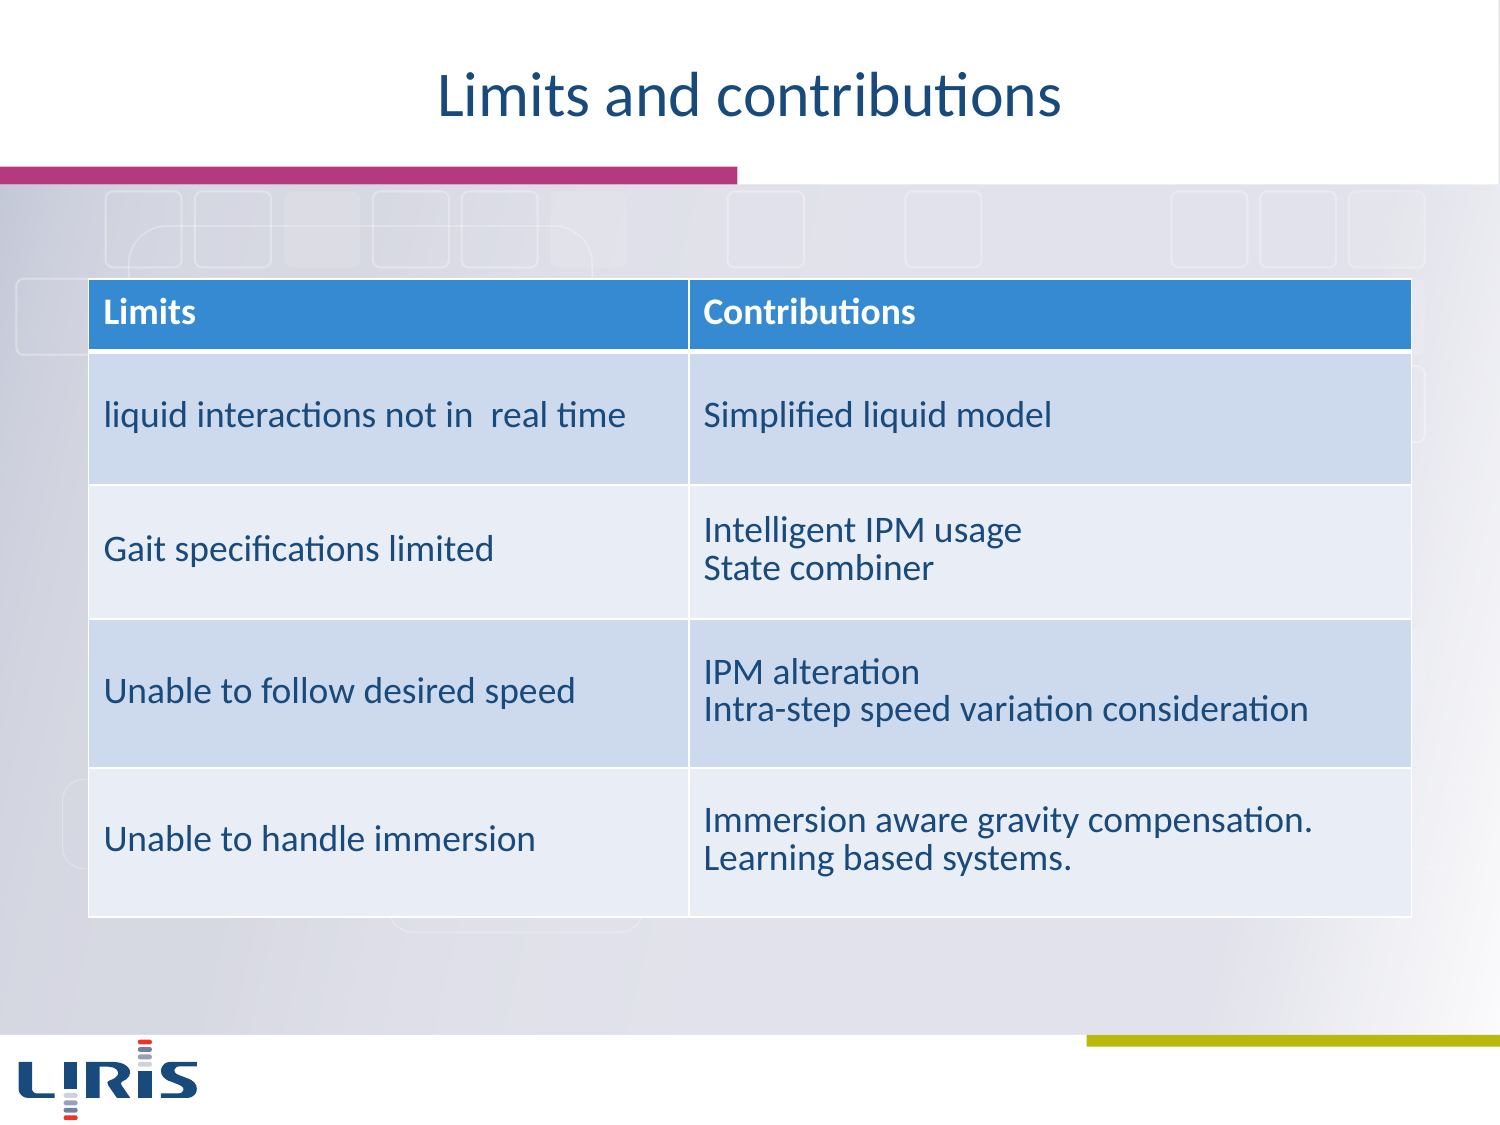

# Limits and contributions
| Limits | Contributions |
| --- | --- |
| liquid interactions not in real time | Simplified liquid model |
| Gait specifications limited | Intelligent IPM usage State combiner |
| Unable to follow desired speed | IPM alteration Intra-step speed variation consideration |
| Unable to handle immersion | Immersion aware gravity compensation. Learning based systems. |